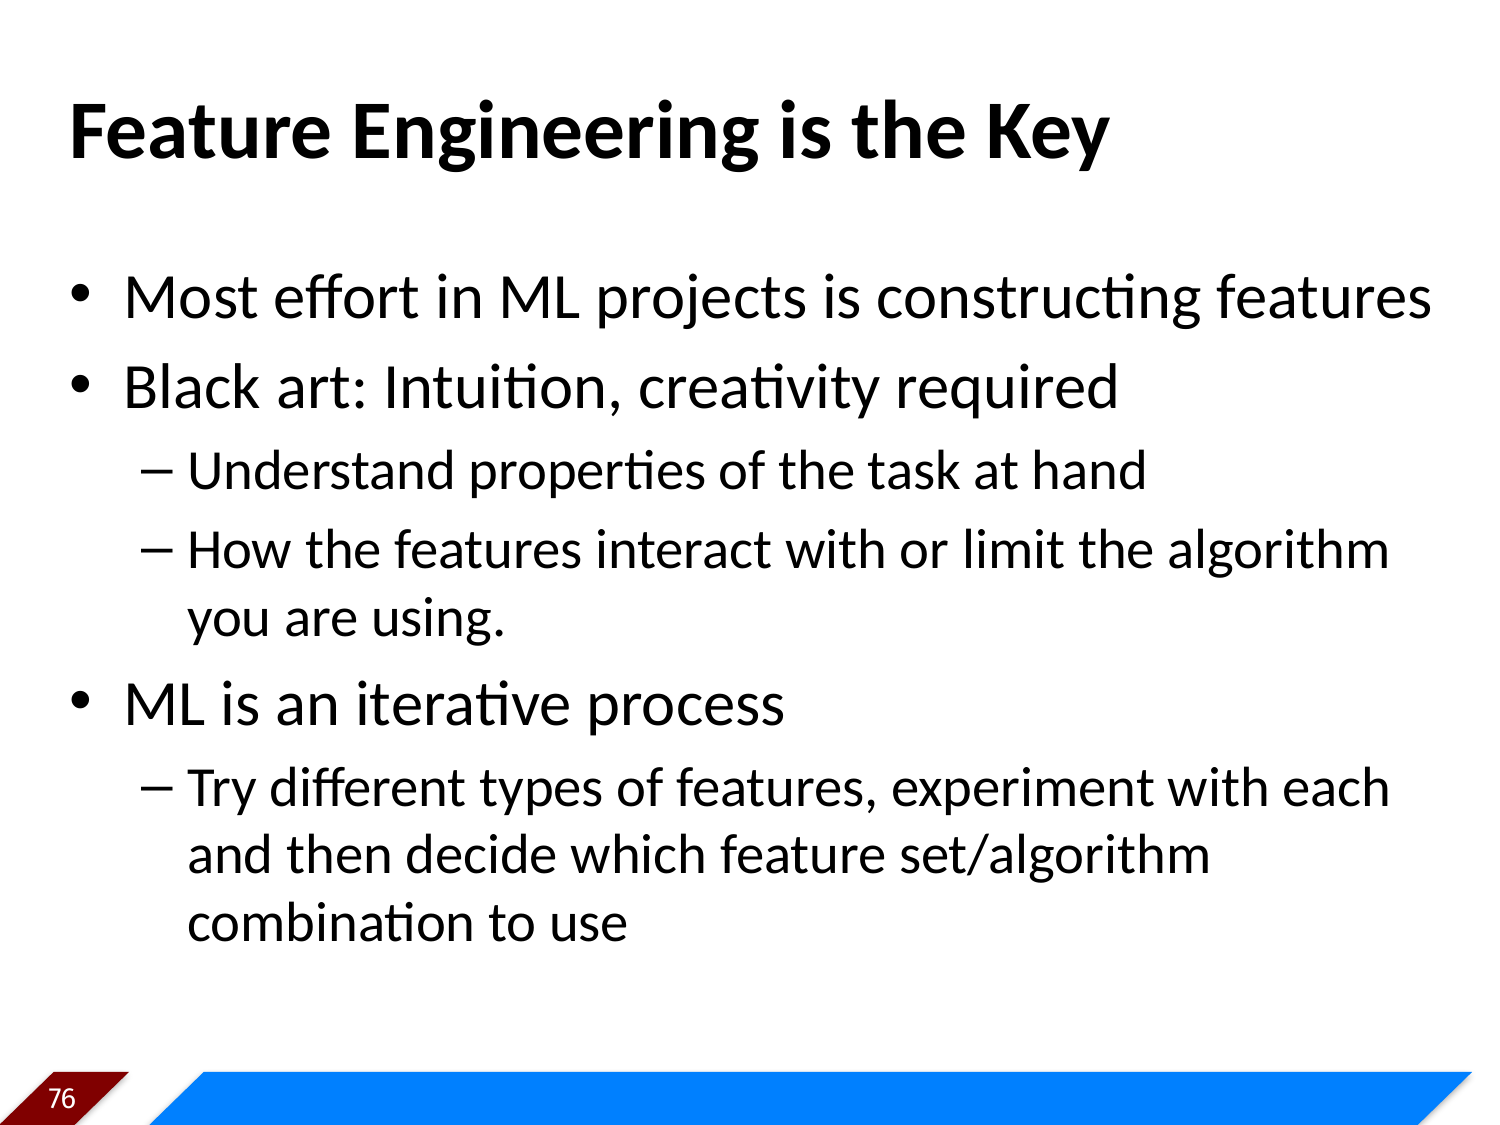

# Feature Engineering is the Key
Most effort in ML projects is constructing features
Black art: Intuition, creativity required
Understand properties of the task at hand
How the features interact with or limit the algorithm you are using.
ML is an iterative process
Try different types of features, experiment with each and then decide which feature set/algorithm combination to use